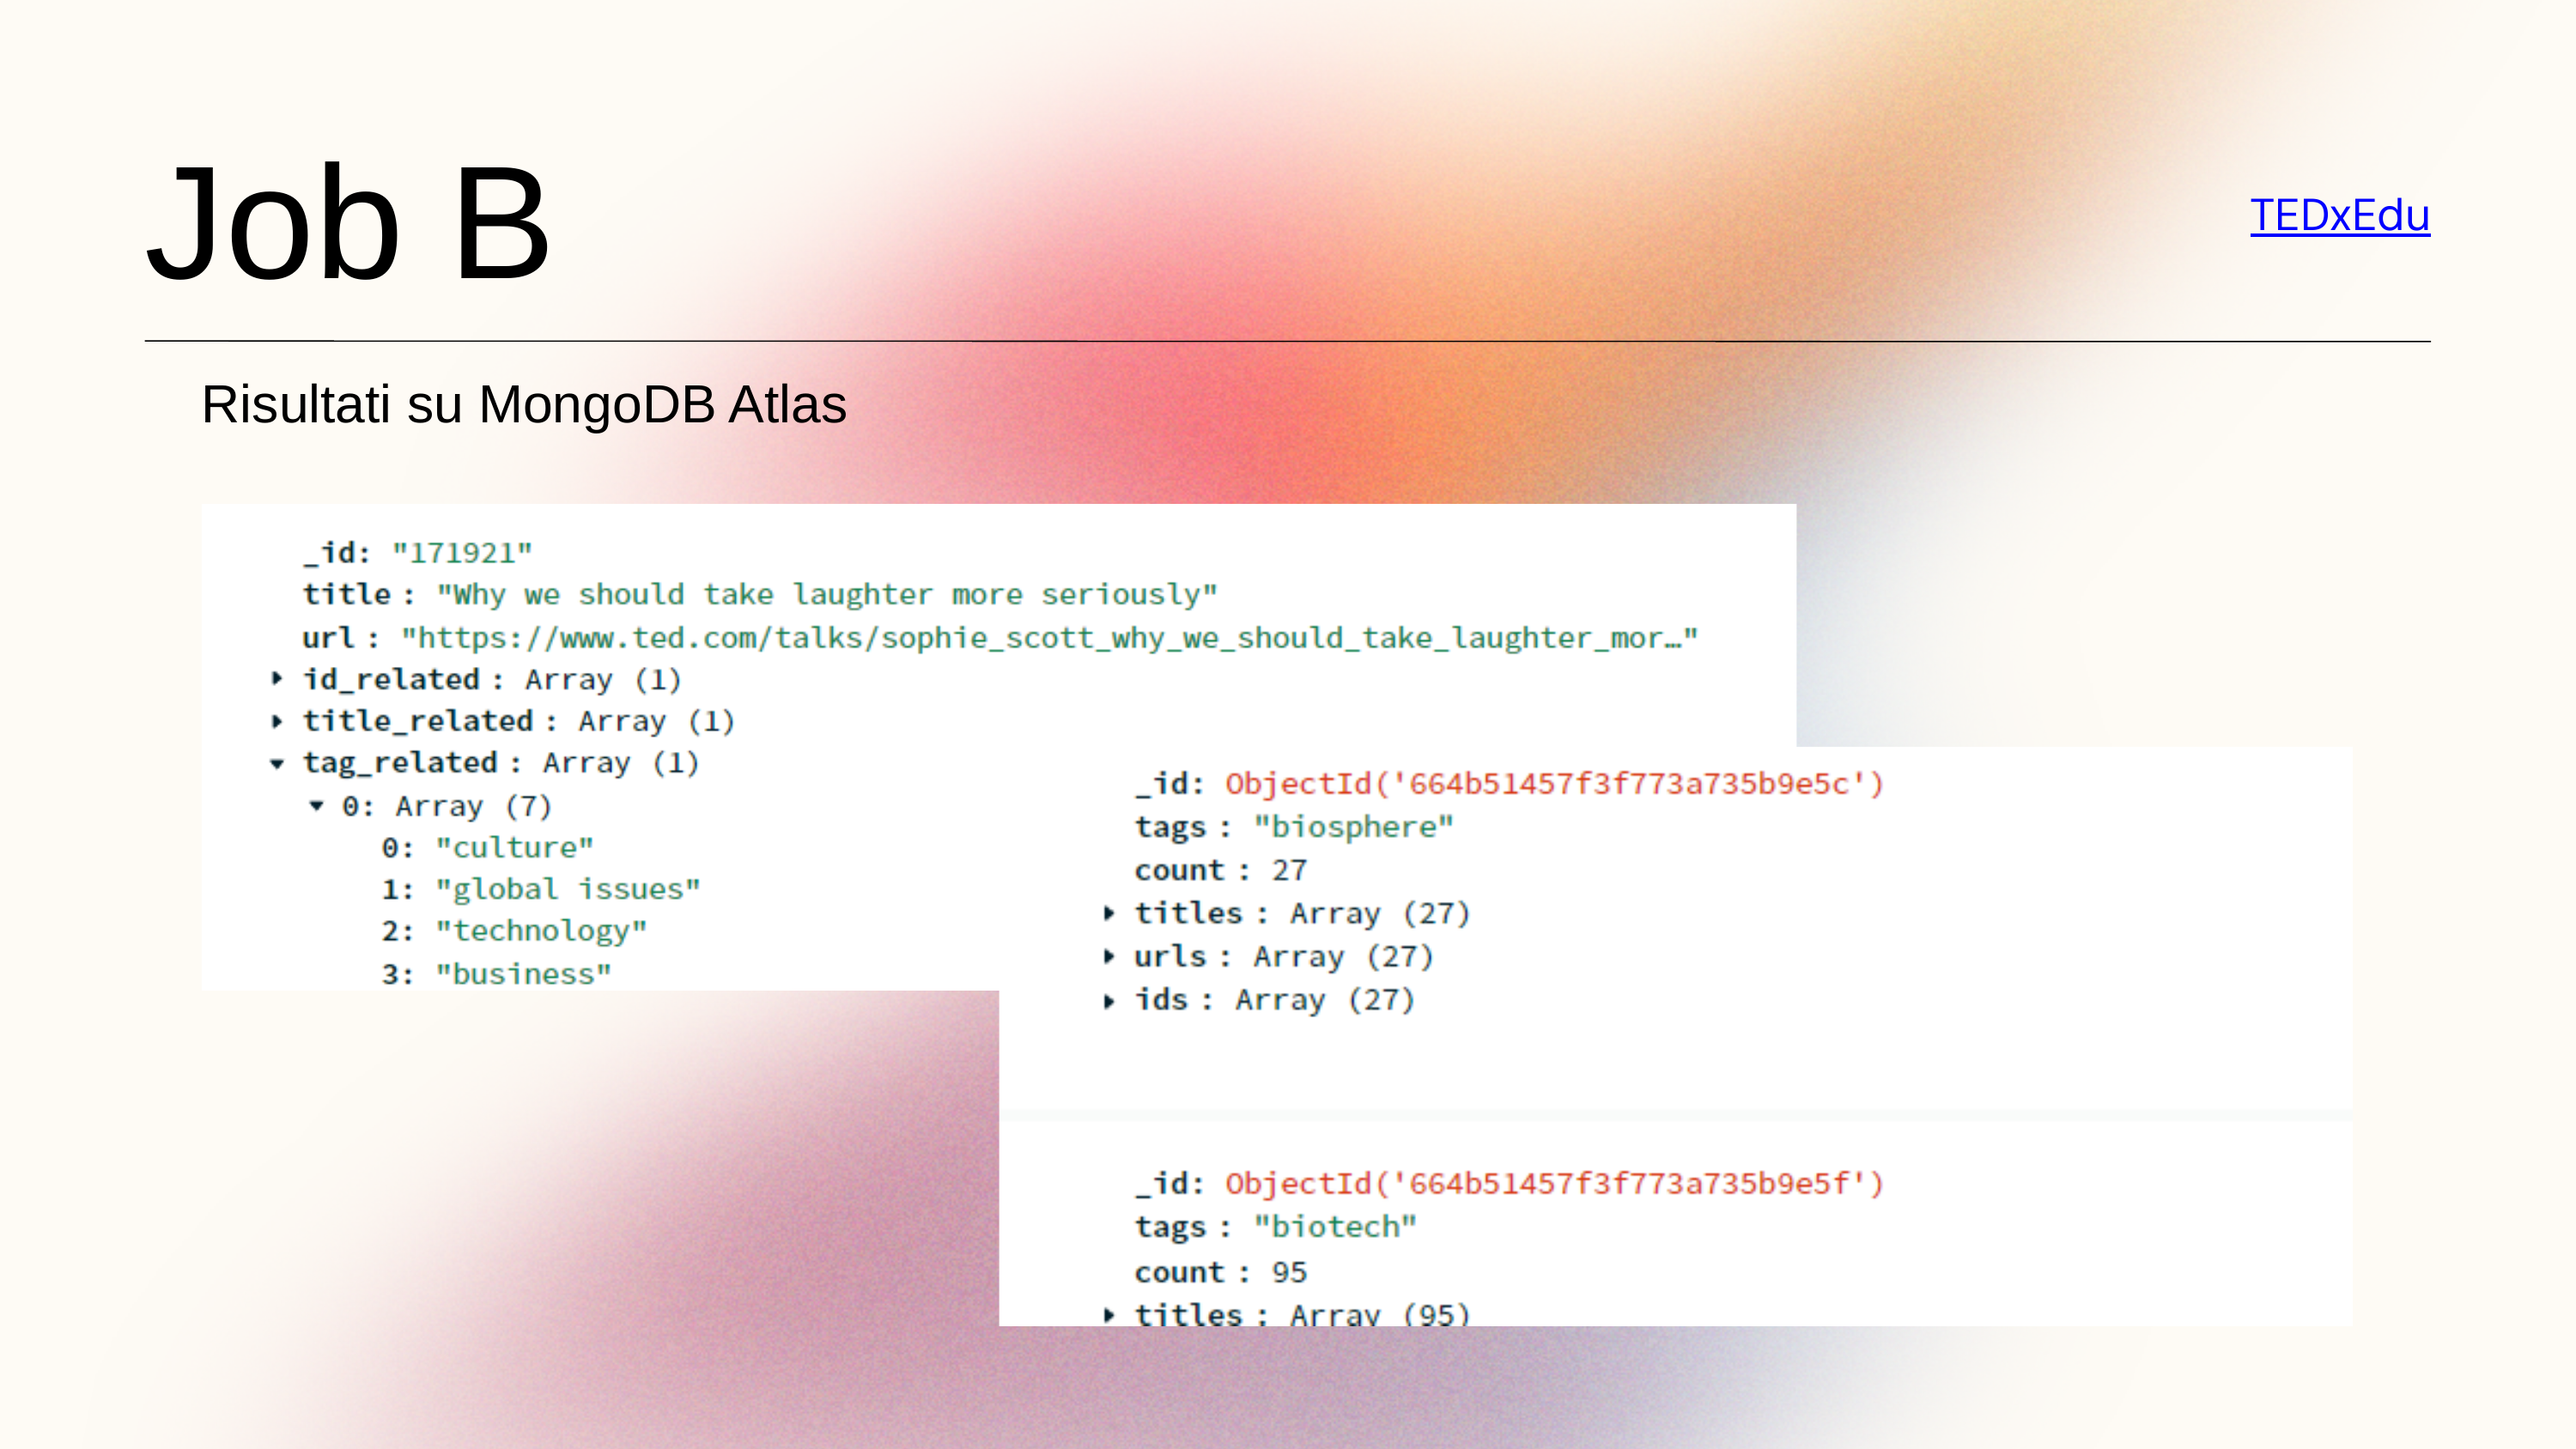

Job B
TEDxEdu

Risultati su MongoDB Atlas